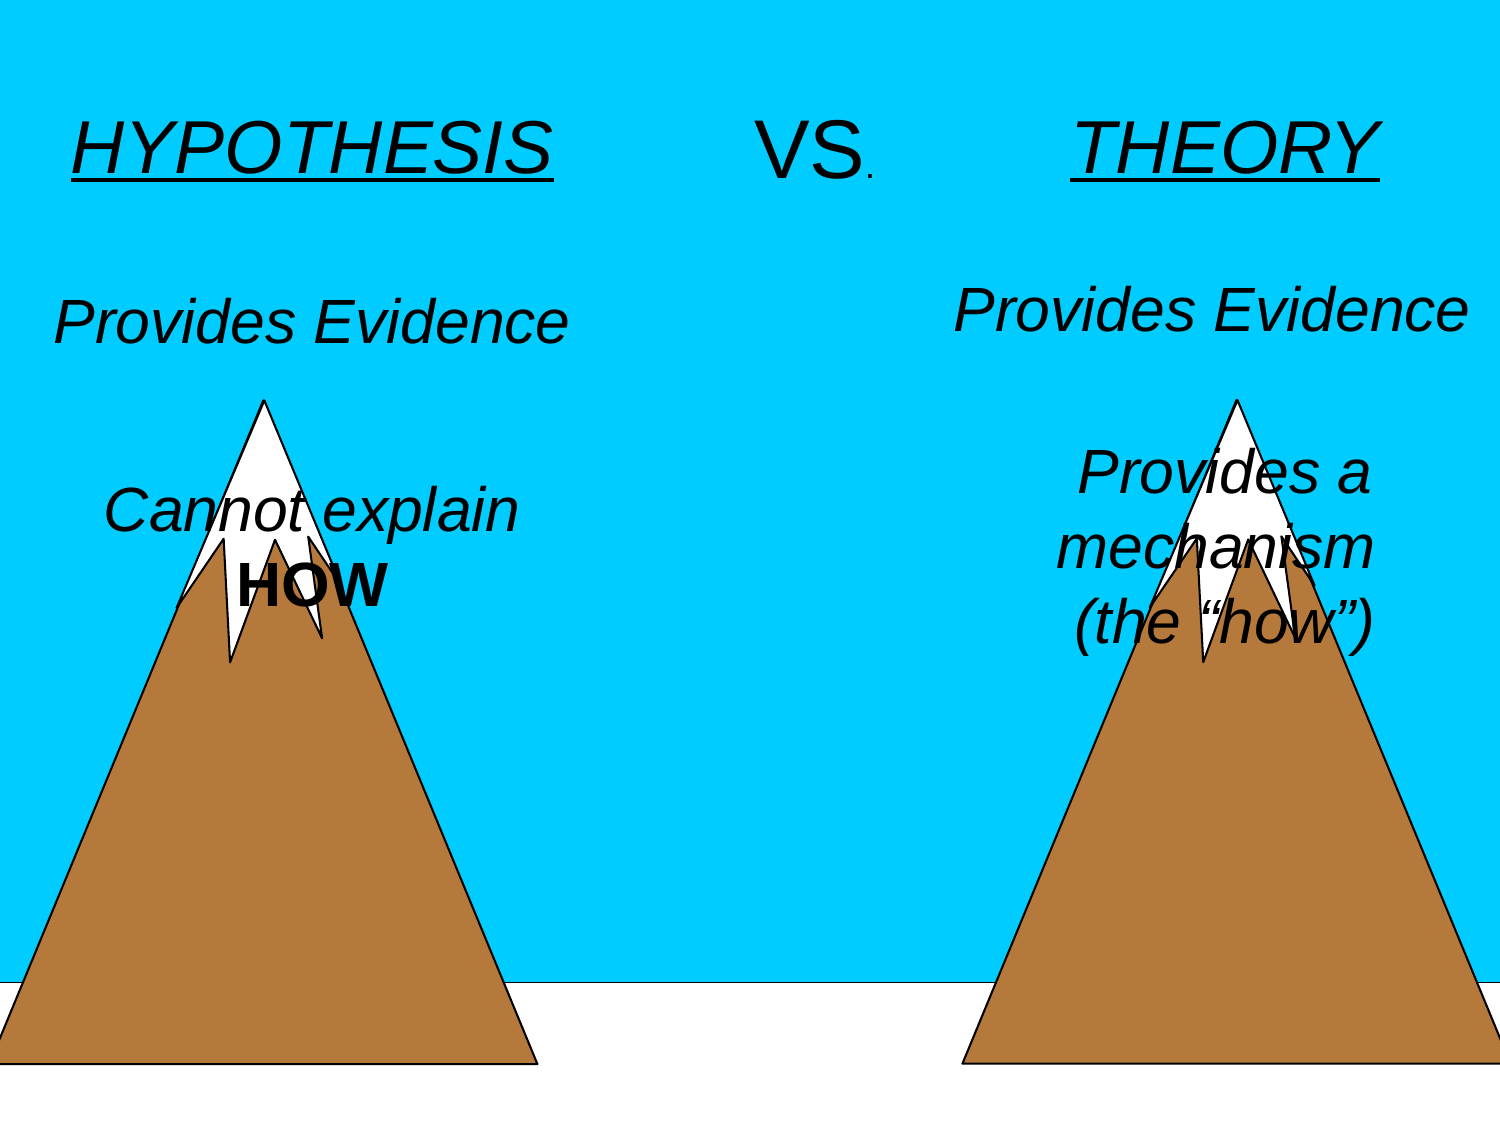

HYPOTHESIS
THEORY
VS.
Provides Evidence
Provides Evidence

Provides a mechanism
(the “how”)
Cannot explain HOW